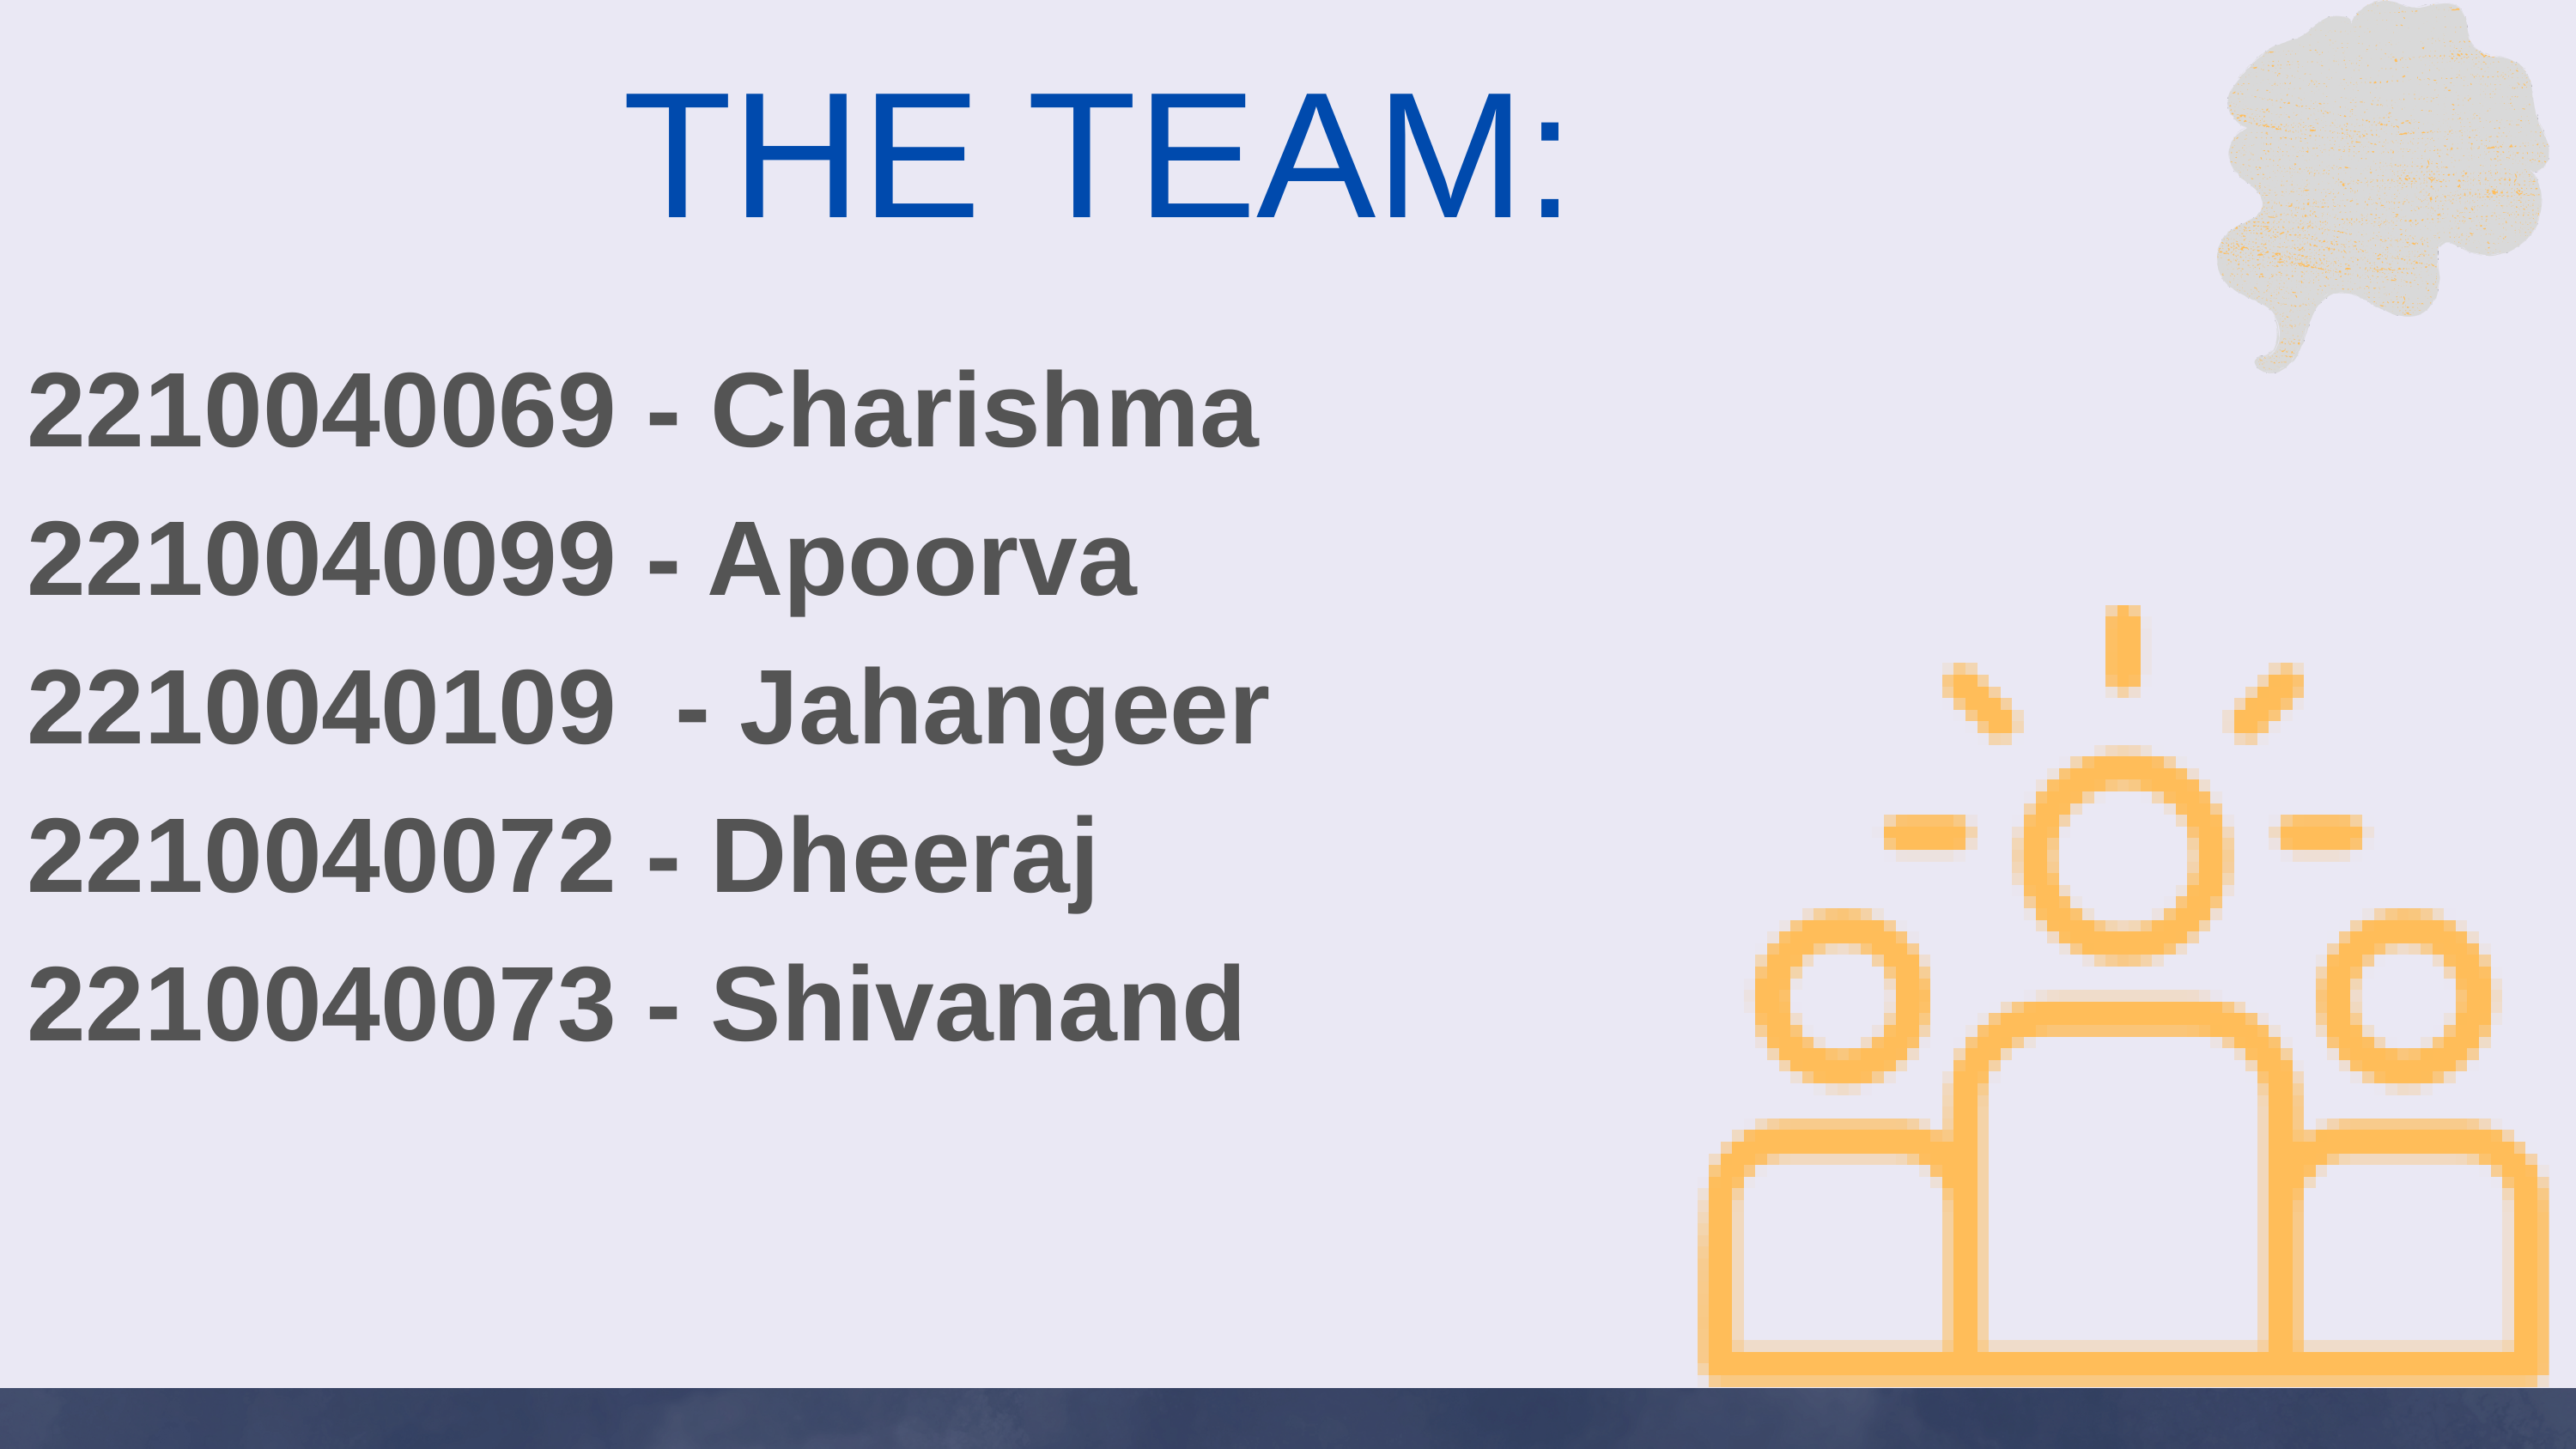

THE TEAM:
2210040069 - Charishma
2210040099 - Apoorva
2210040109  - Jahangeer
2210040072 - Dheeraj
2210040073 - Shivanand